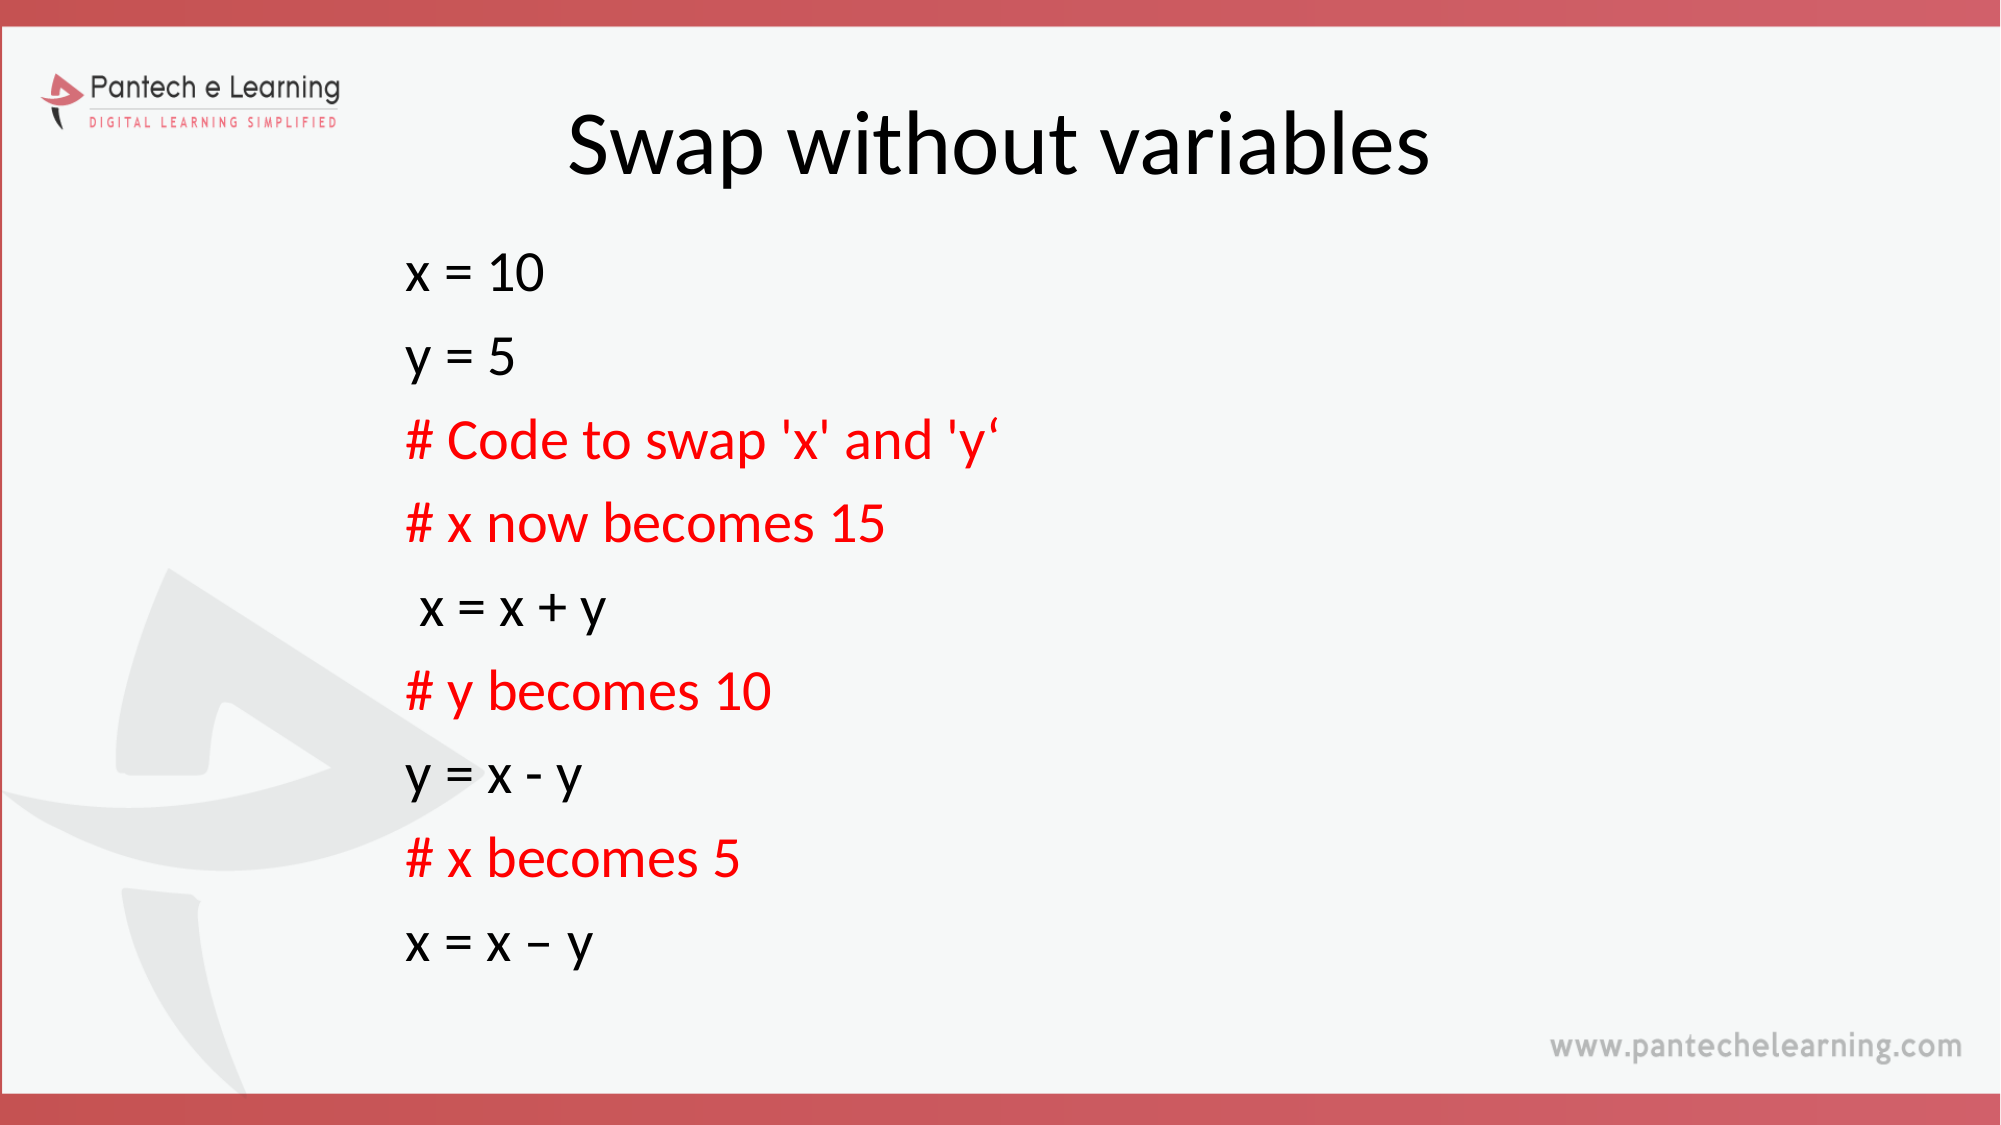

# Swap without variables
x = 10
y = 5
# Code to swap 'x' and 'y‘
# x now becomes 15
 x = x + y
# y becomes 10
y = x - y
# x becomes 5
x = x – y